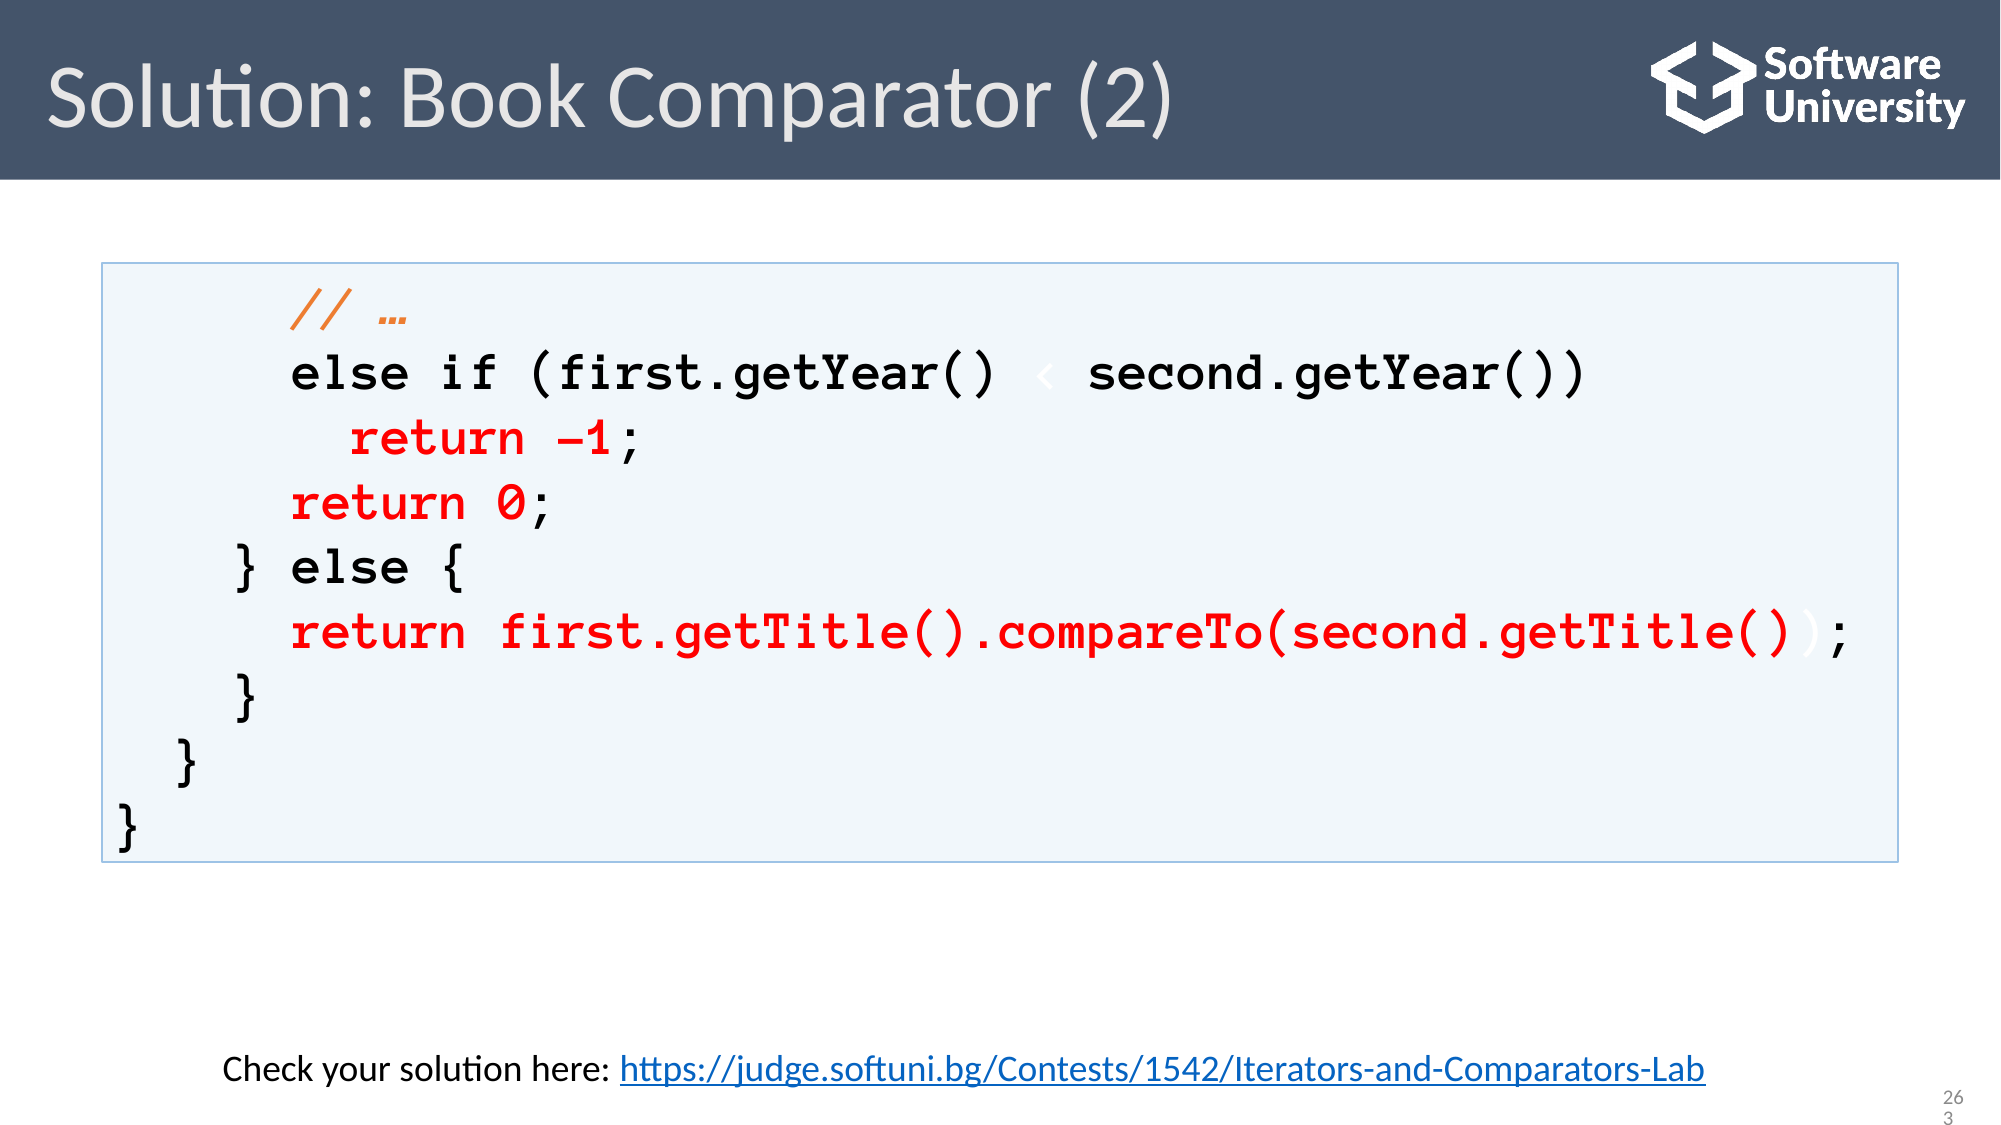

# Solution: Book Comparator (2)
      // …
      else if (first.getYear() < second.getYear())
        return -1;
      return 0;
    } else {
      return first.getTitle().compareTo(second.getTitle());
    }
  }
}
Check your solution here: https://judge.softuni.bg/Contests/1542/Iterators-and-Comparators-Lab
263